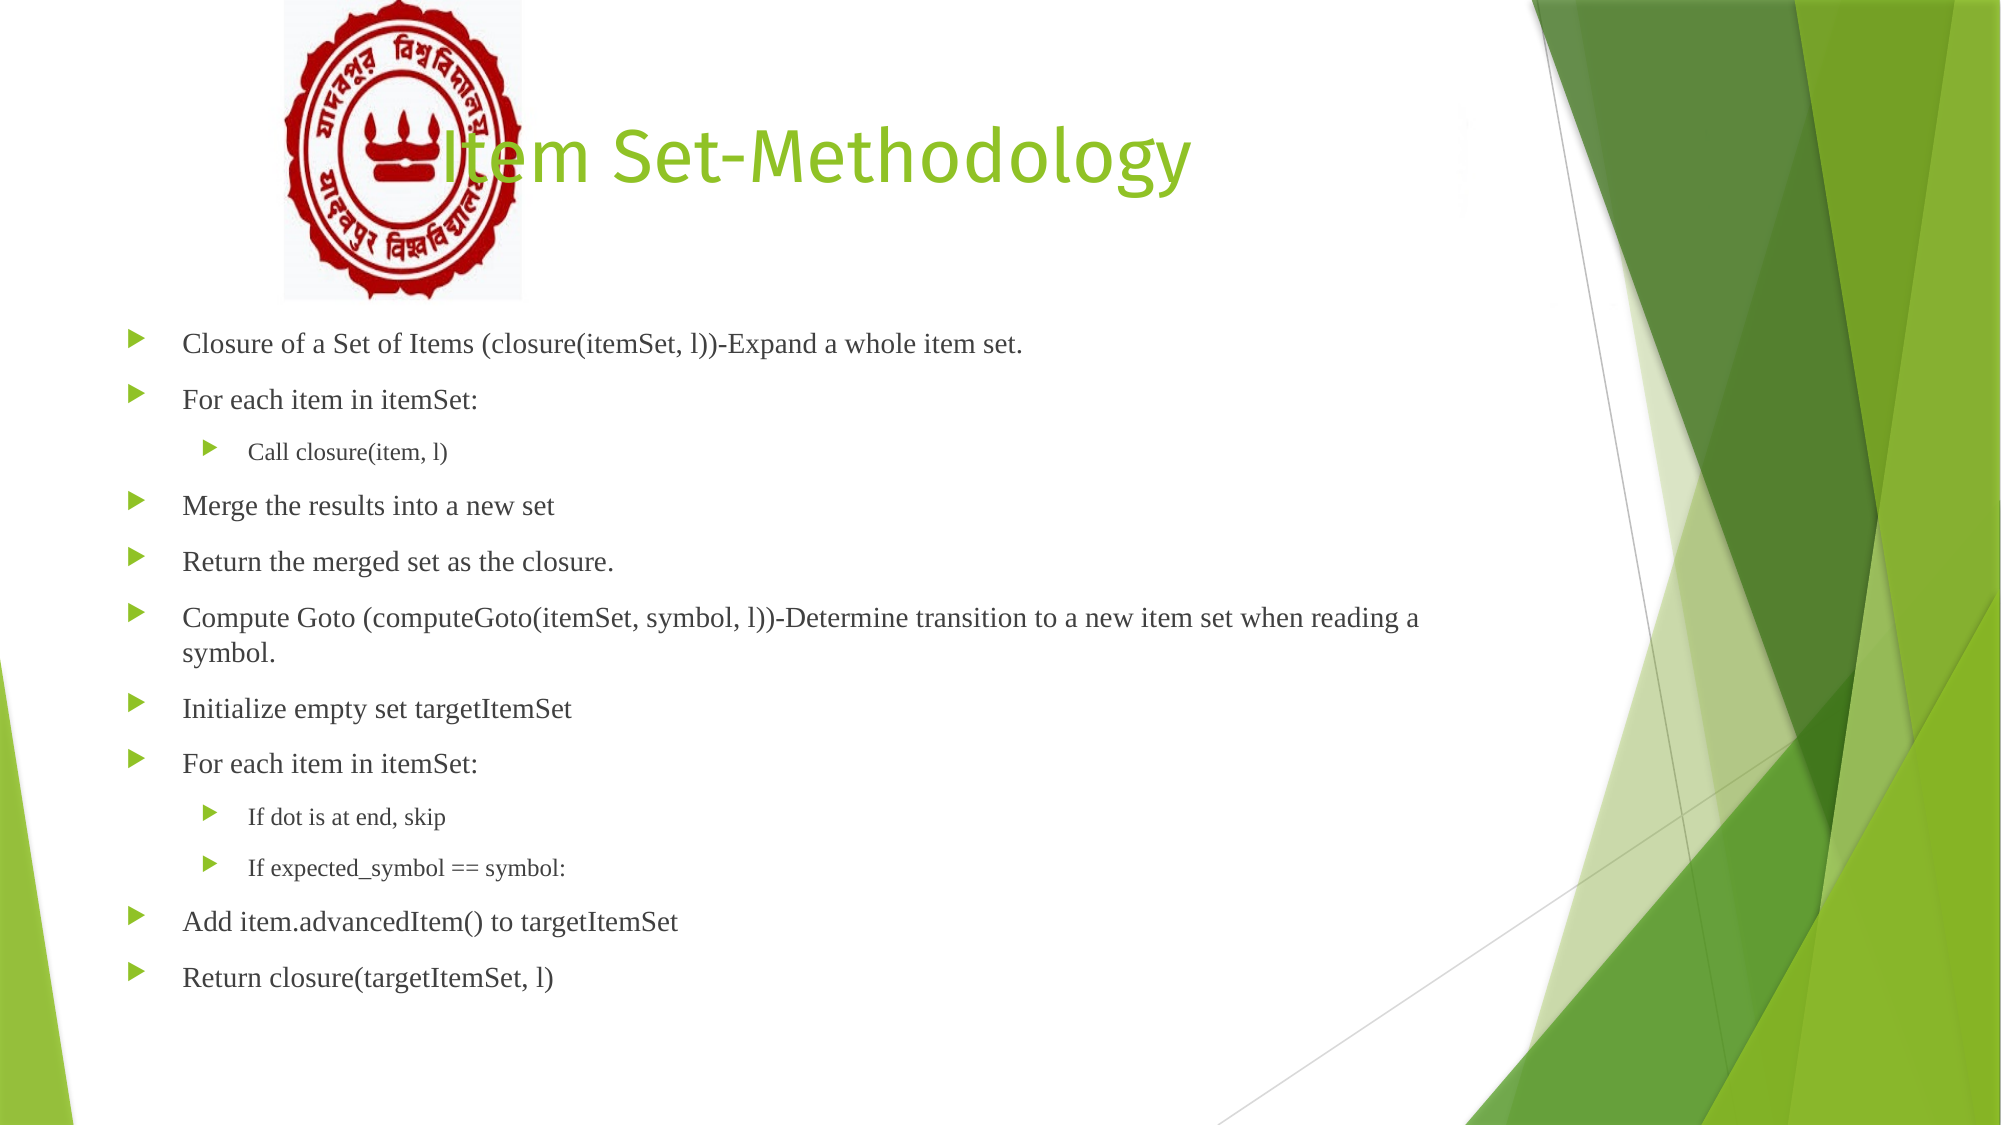

# Item Set-Methodology
Closure of a Set of Items (closure(itemSet, l))-Expand a whole item set.
For each item in itemSet:
Call closure(item, l)
Merge the results into a new set
Return the merged set as the closure.
Compute Goto (computeGoto(itemSet, symbol, l))-Determine transition to a new item set when reading a symbol.
Initialize empty set targetItemSet
For each item in itemSet:
If dot is at end, skip
If expected_symbol == symbol:
Add item.advancedItem() to targetItemSet
Return closure(targetItemSet, l)